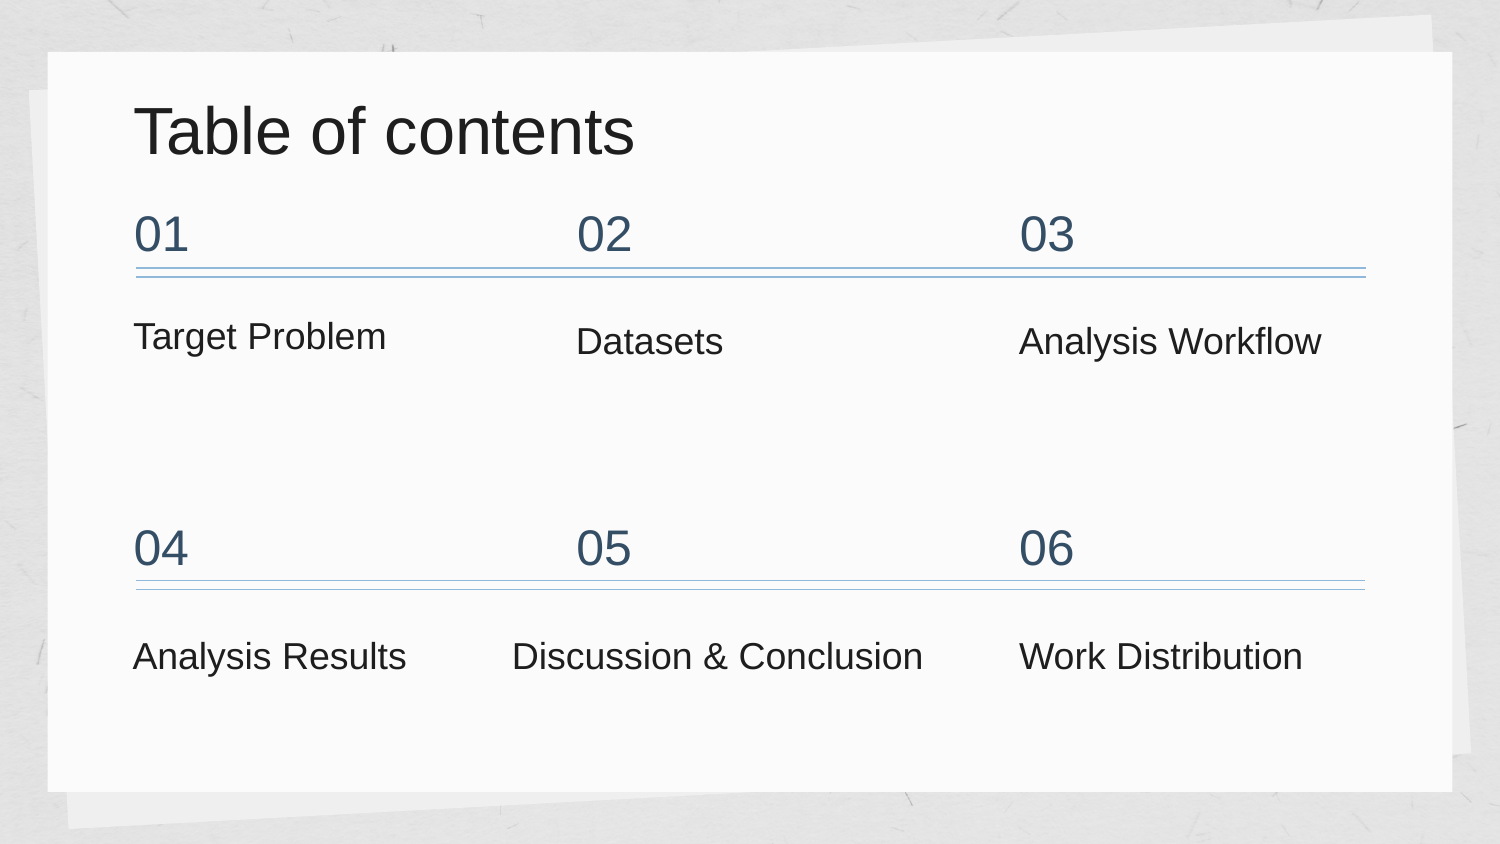

# Table of contents
01
02
03
Target Problem
Datasets
Analysis Workflow
04
05
06
Discussion & Conclusion
Work Distribution
Analysis Results